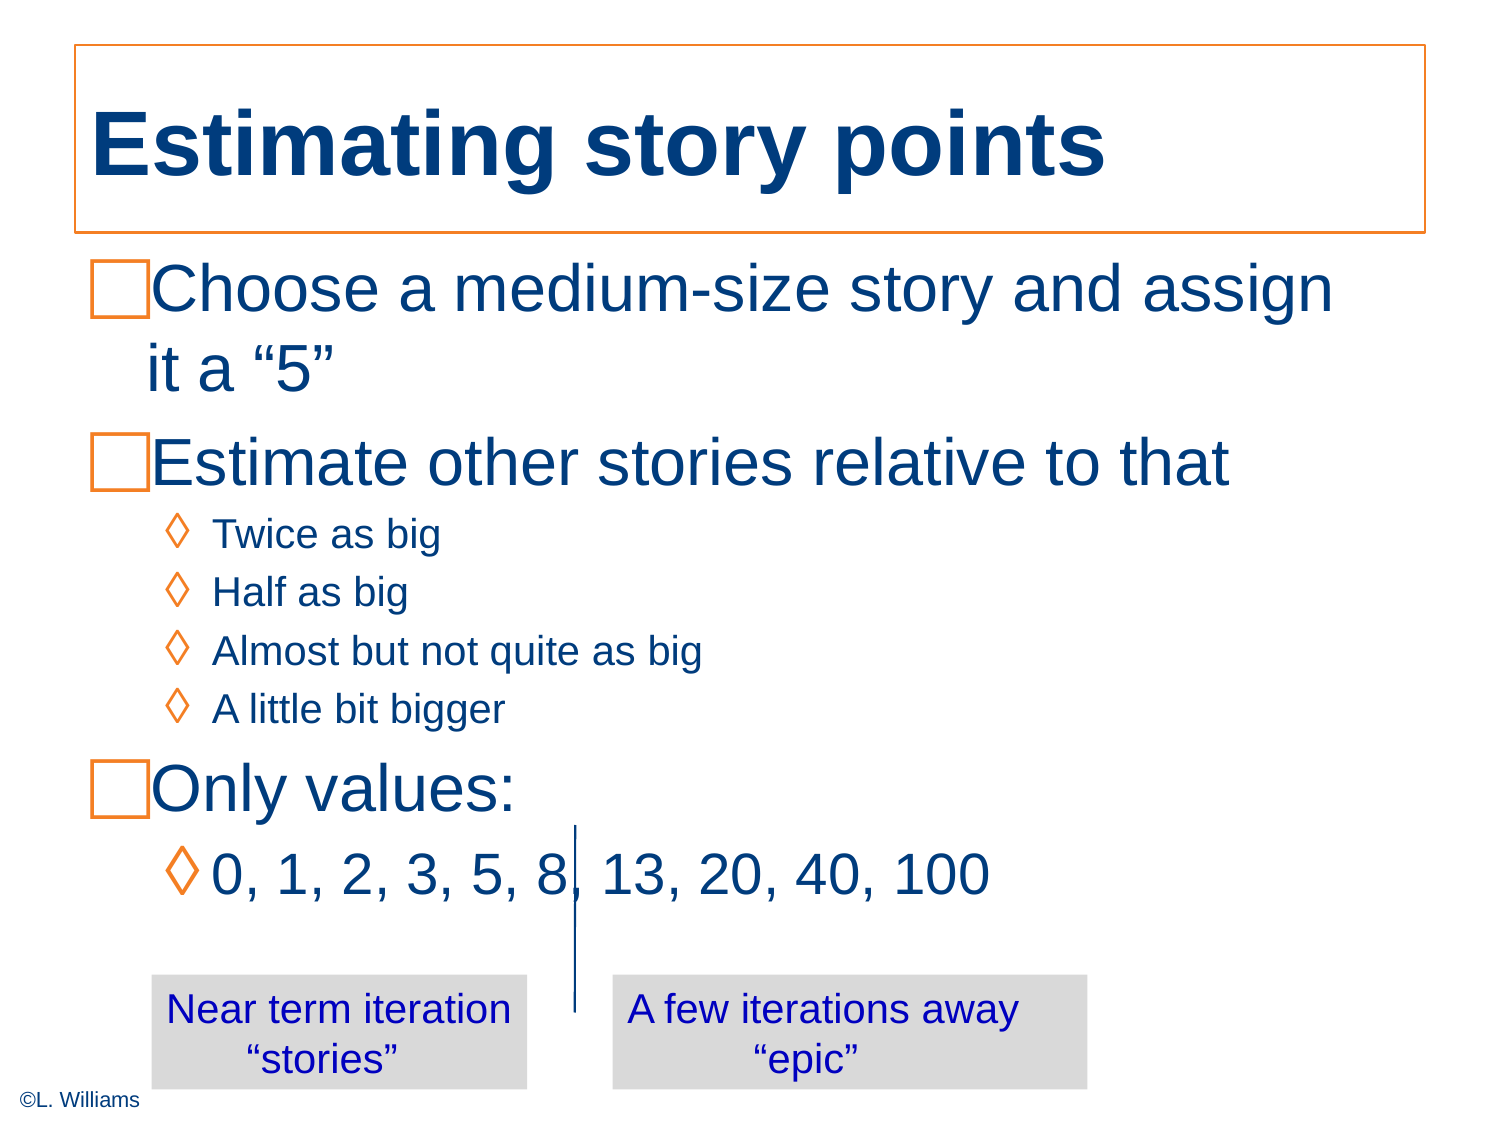

# Estimating story points
Choose a medium-size story and assign it a “5”
Estimate other stories relative to that
Twice as big
Half as big
Almost but not quite as big
A little bit bigger
Only values:
0, 1, 2, 3, 5, 8, 13, 20, 40, 100
Near term iteration
       “stories”
A few iterations away
           “epic”
©L. Williams